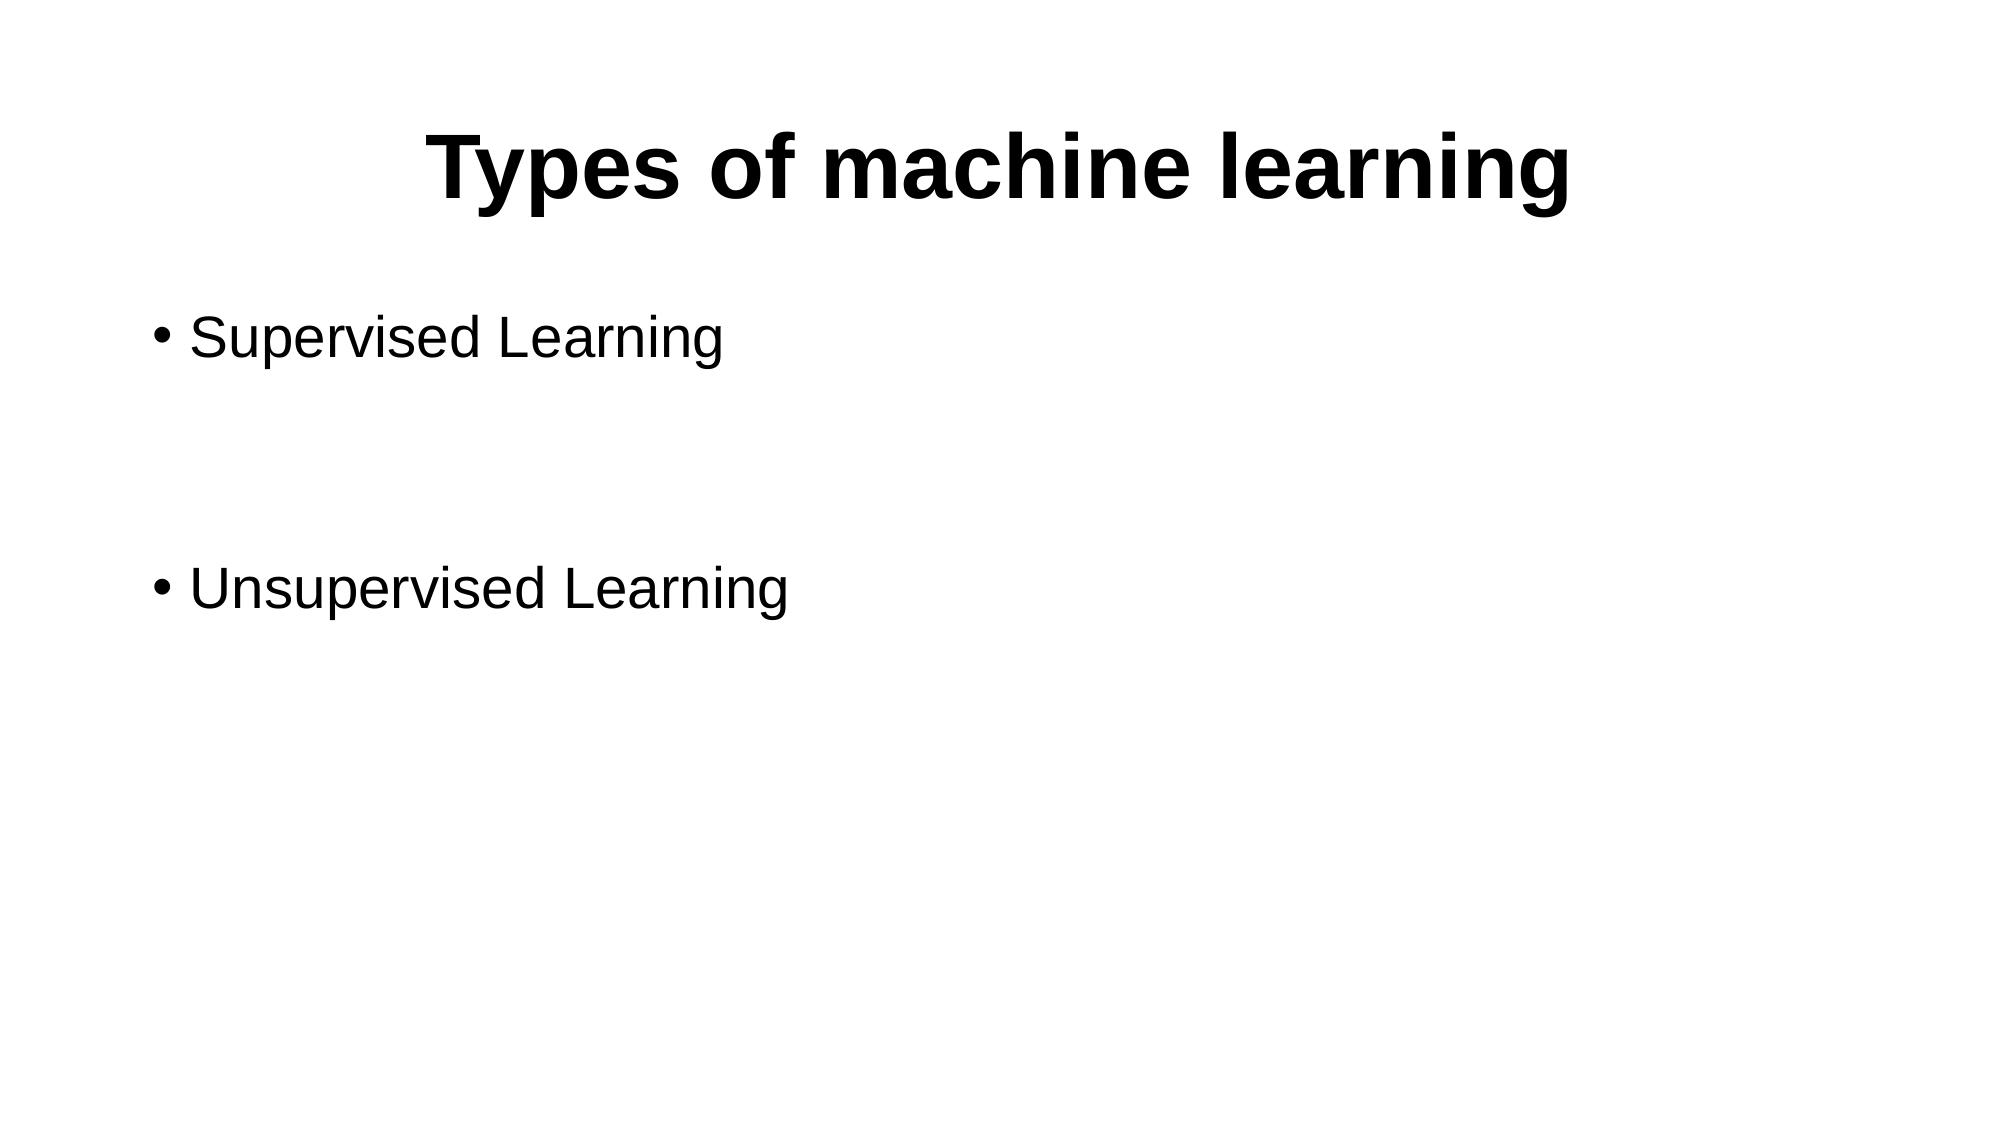

# Types of machine learning
Supervised Learning

Unsupervised Learning